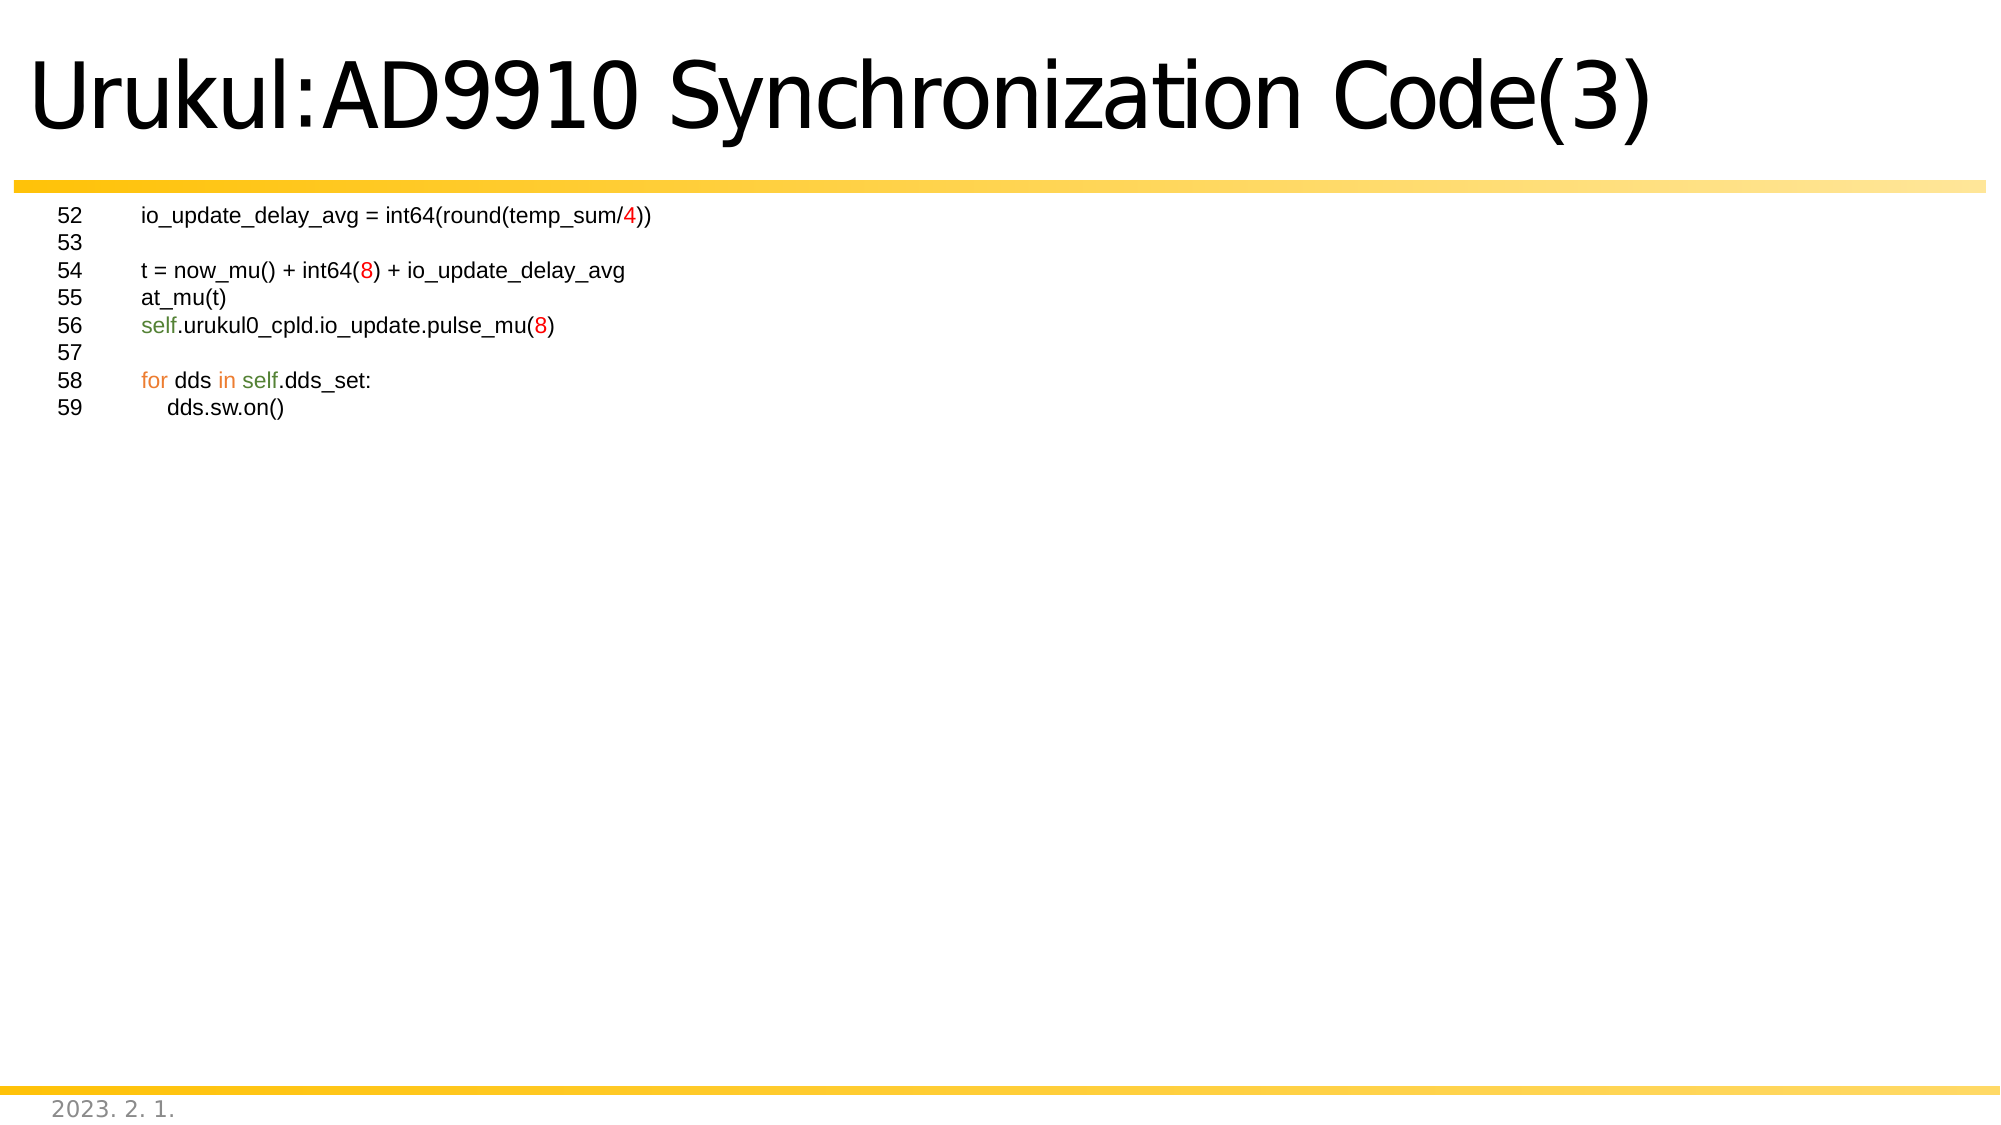

# Urukul:AD9910 Synchronization Code(3)
 52         io_update_delay_avg = int64(round(temp_sum/4))
 53
 54         t = now_mu() + int64(8) + io_update_delay_avg
 55         at_mu(t)
 56         self.urukul0_cpld.io_update.pulse_mu(8)
 57
 58         for dds in self.dds_set:
 59             dds.sw.on()
2023. 2. 1.